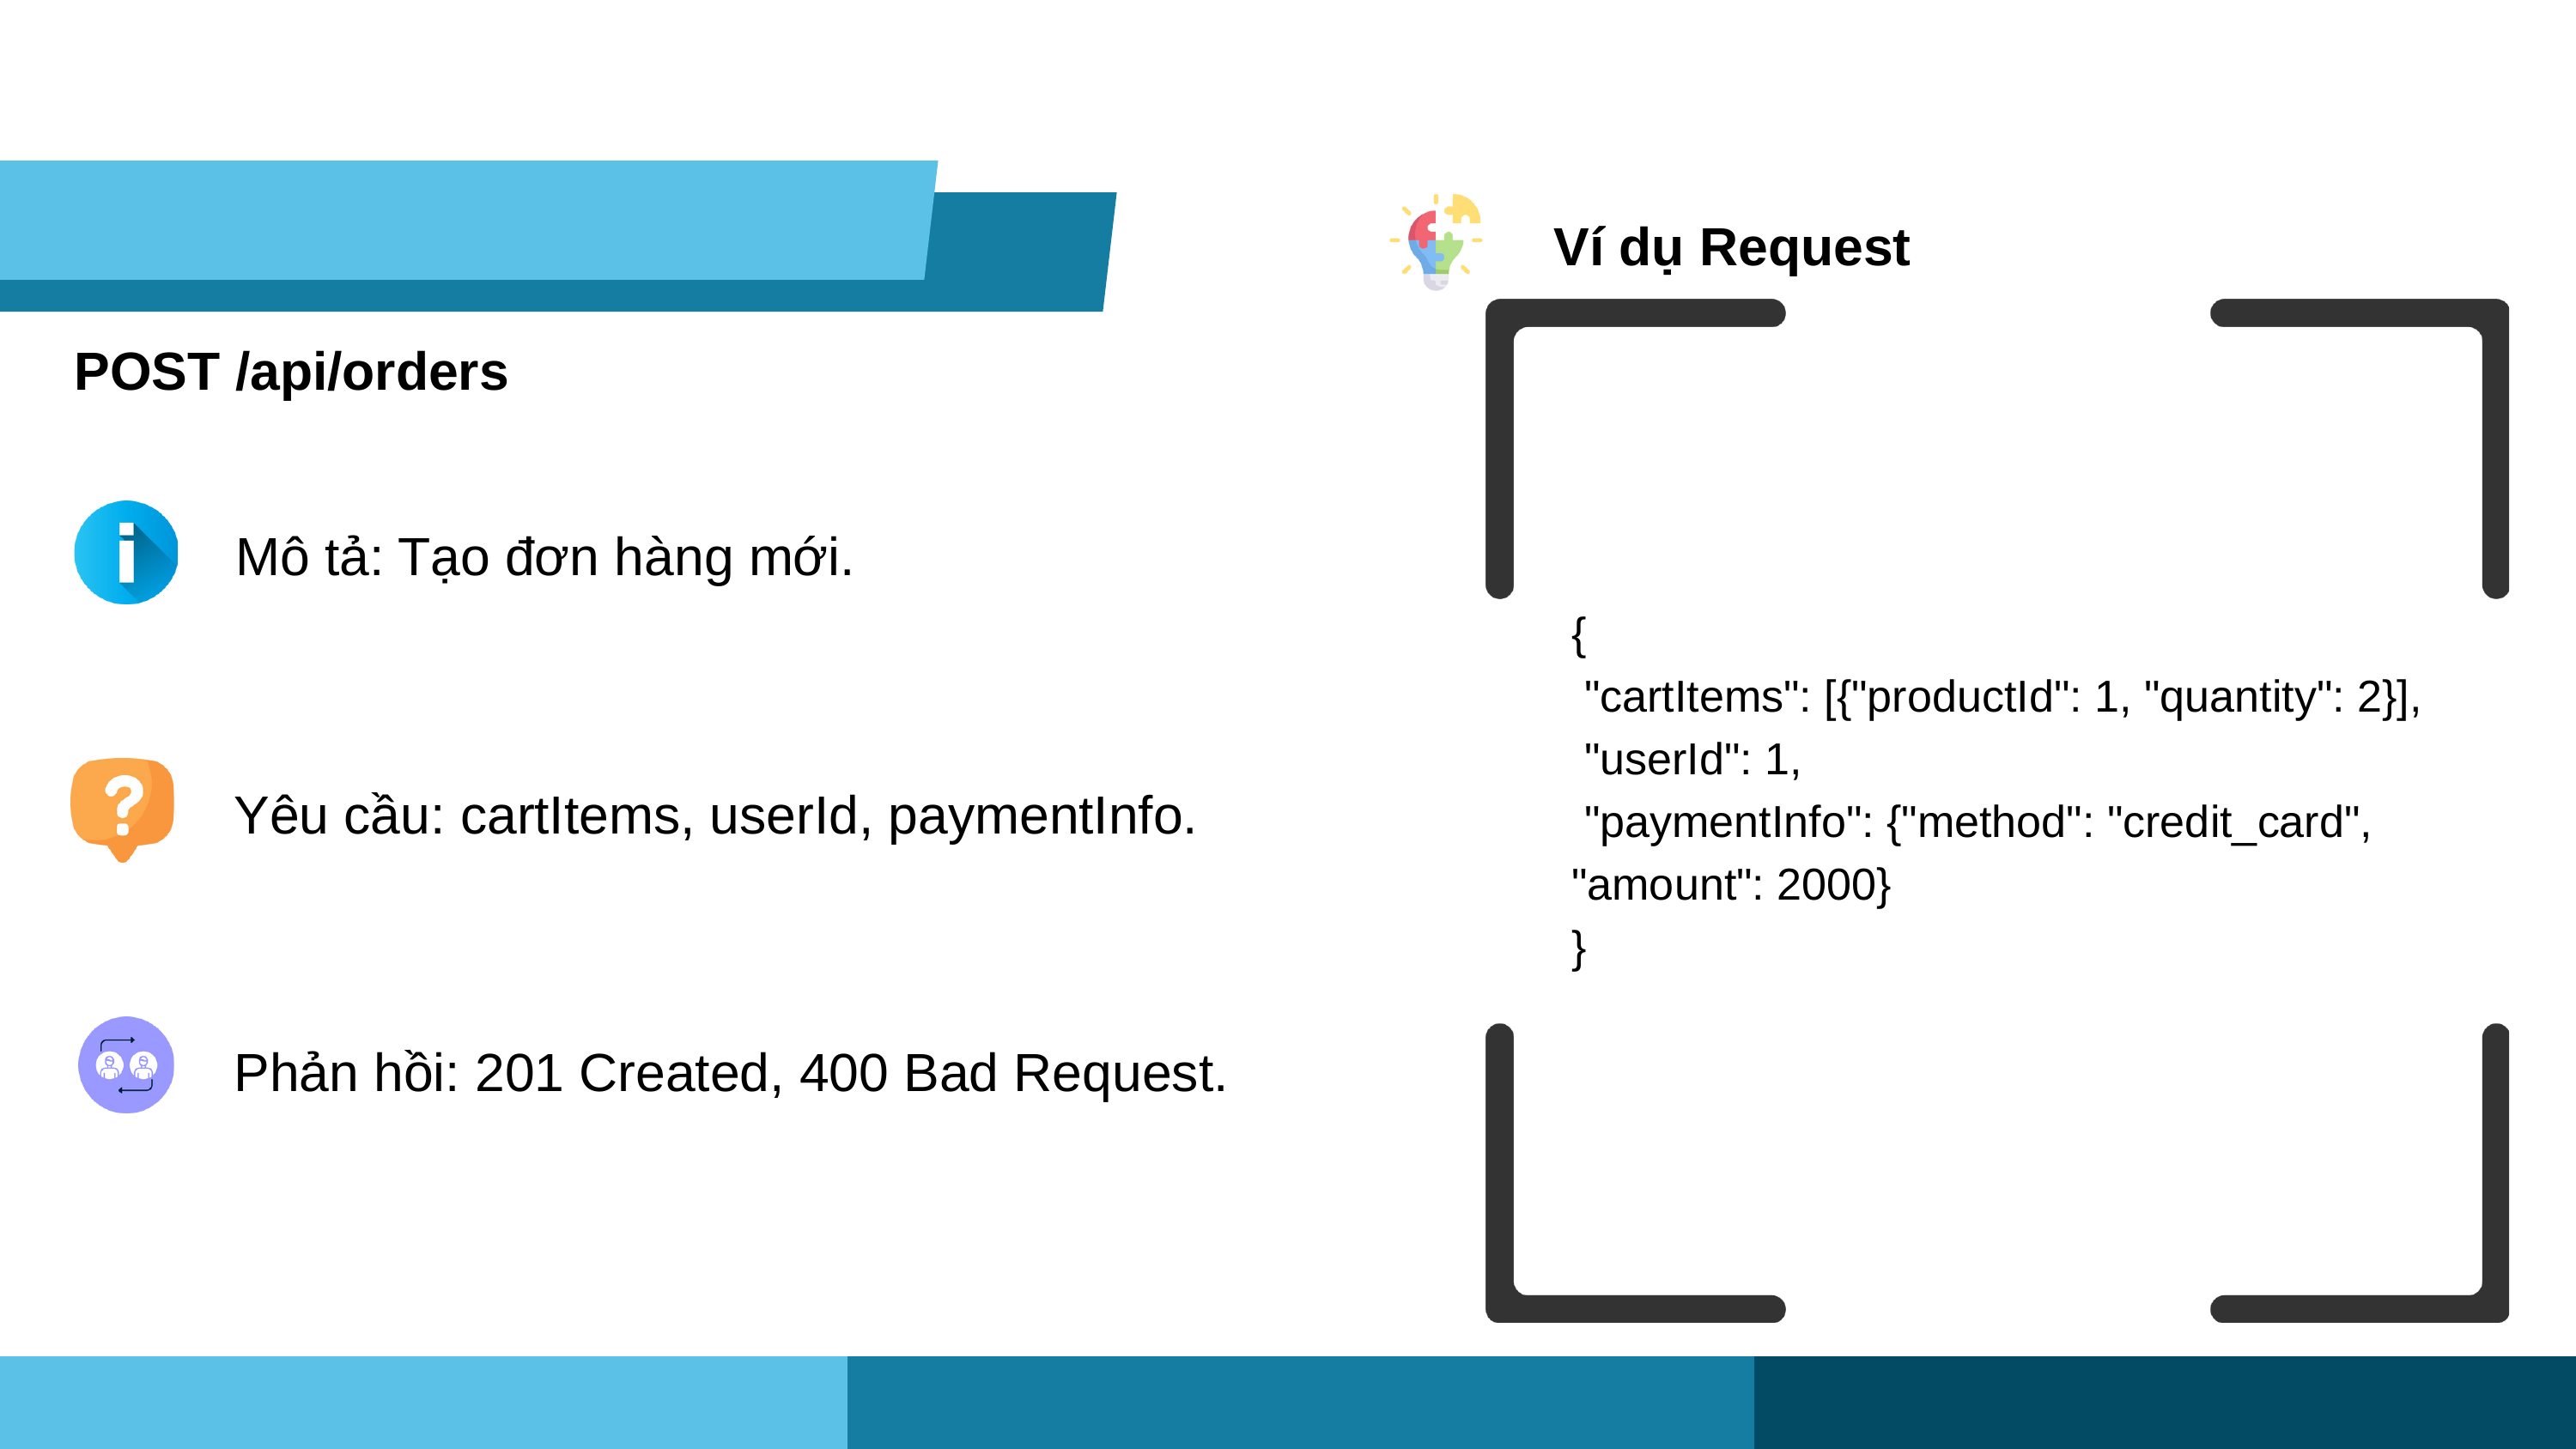

Ví dụ Request

POST /api/orders

Mô tả: Tạo đơn hàng mới.
{
  "name": "Smartwatch Updated",
  "price": 180,
  "description": "Đồng hồ thông minh thế hệ mới"
}

{
 "cartItems": [{"productId": 1, "quantity": 2}],
 "userId": 1,
 "paymentInfo": {"method": "credit_card", "amount": 2000}
}

Yêu cầu: cartItems, userId, paymentInfo.

Phản hồi: 201 Created, 400 Bad Request.